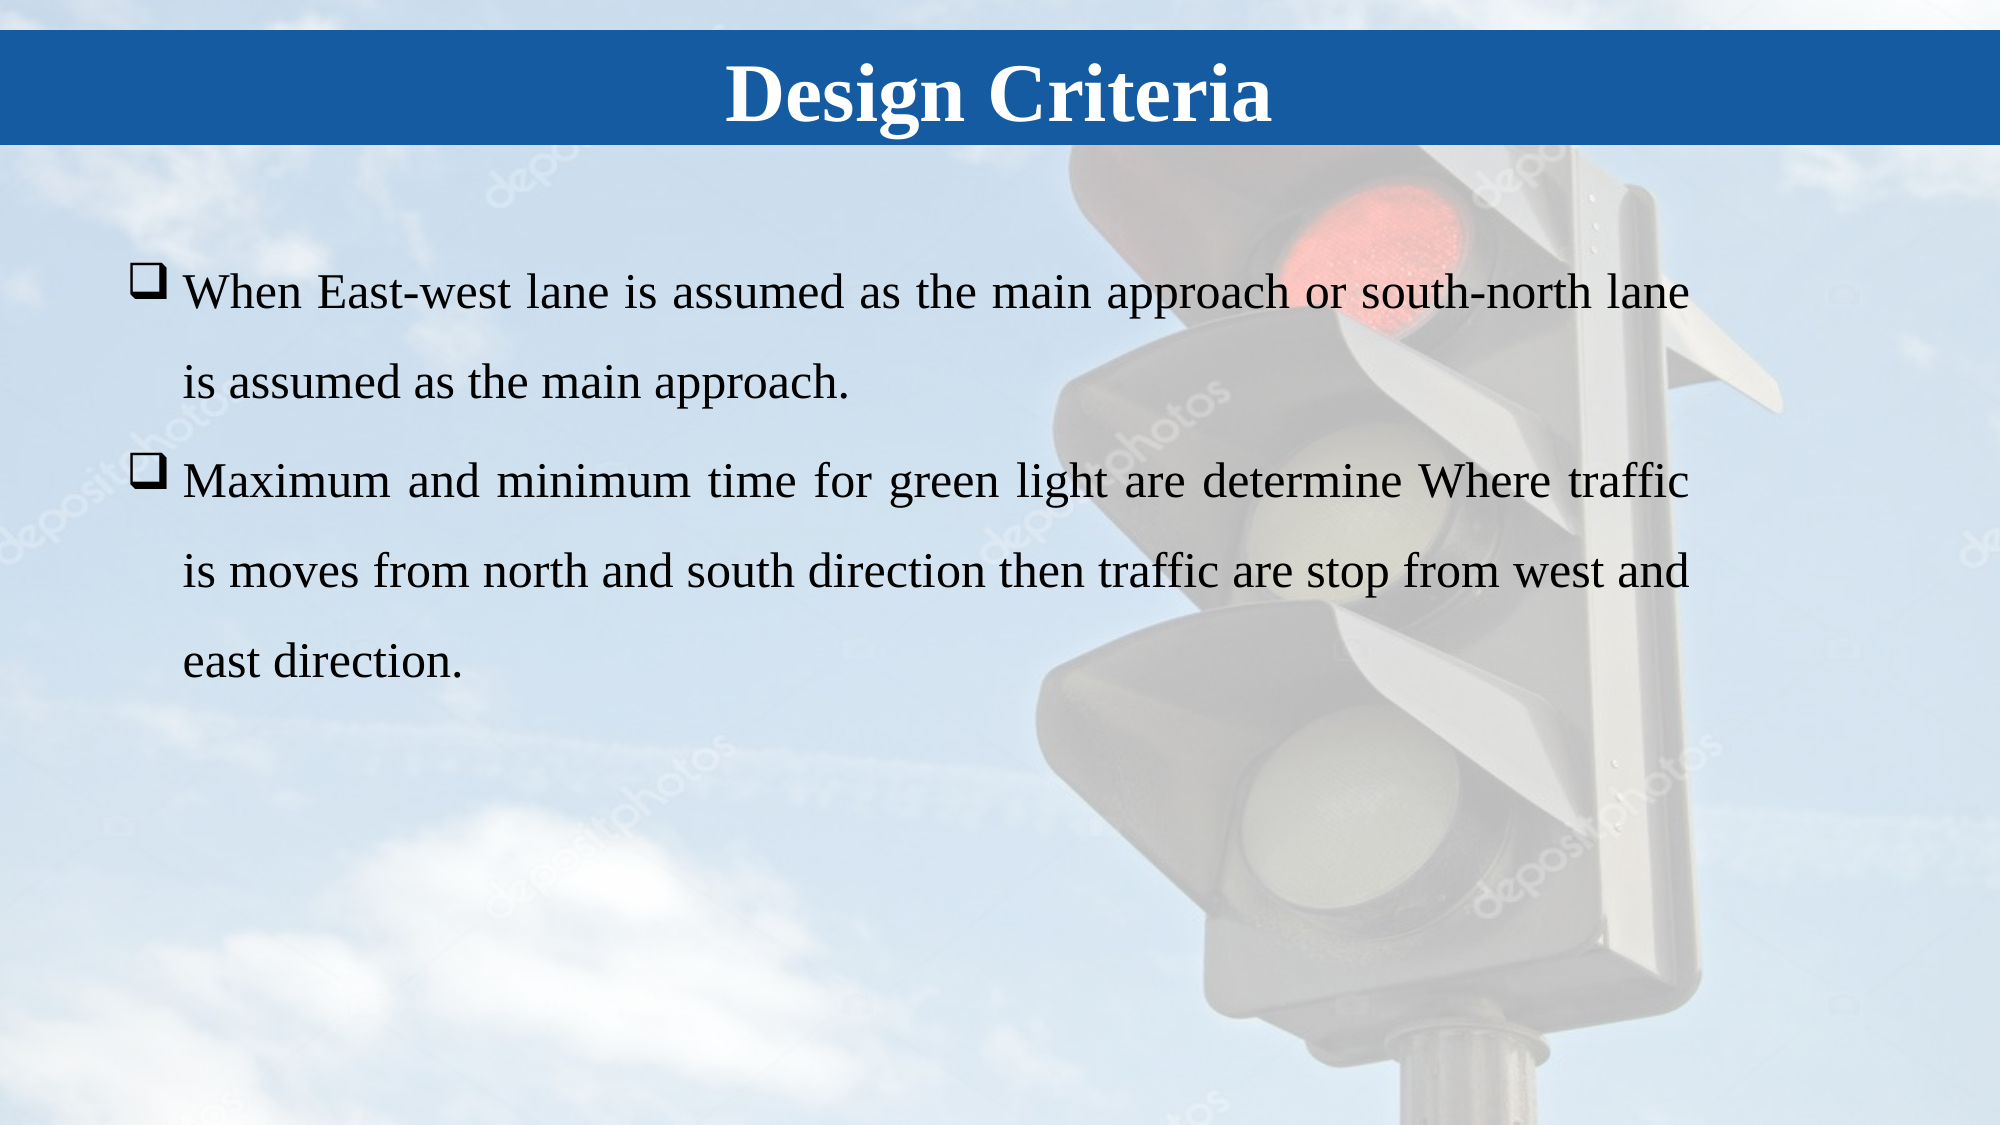

Design Criteria
When East-west lane is assumed as the main approach or south-north lane is assumed as the main approach.
Maximum and minimum time for green light are determine Where traffic is moves from north and south direction then traffic are stop from west and east direction.